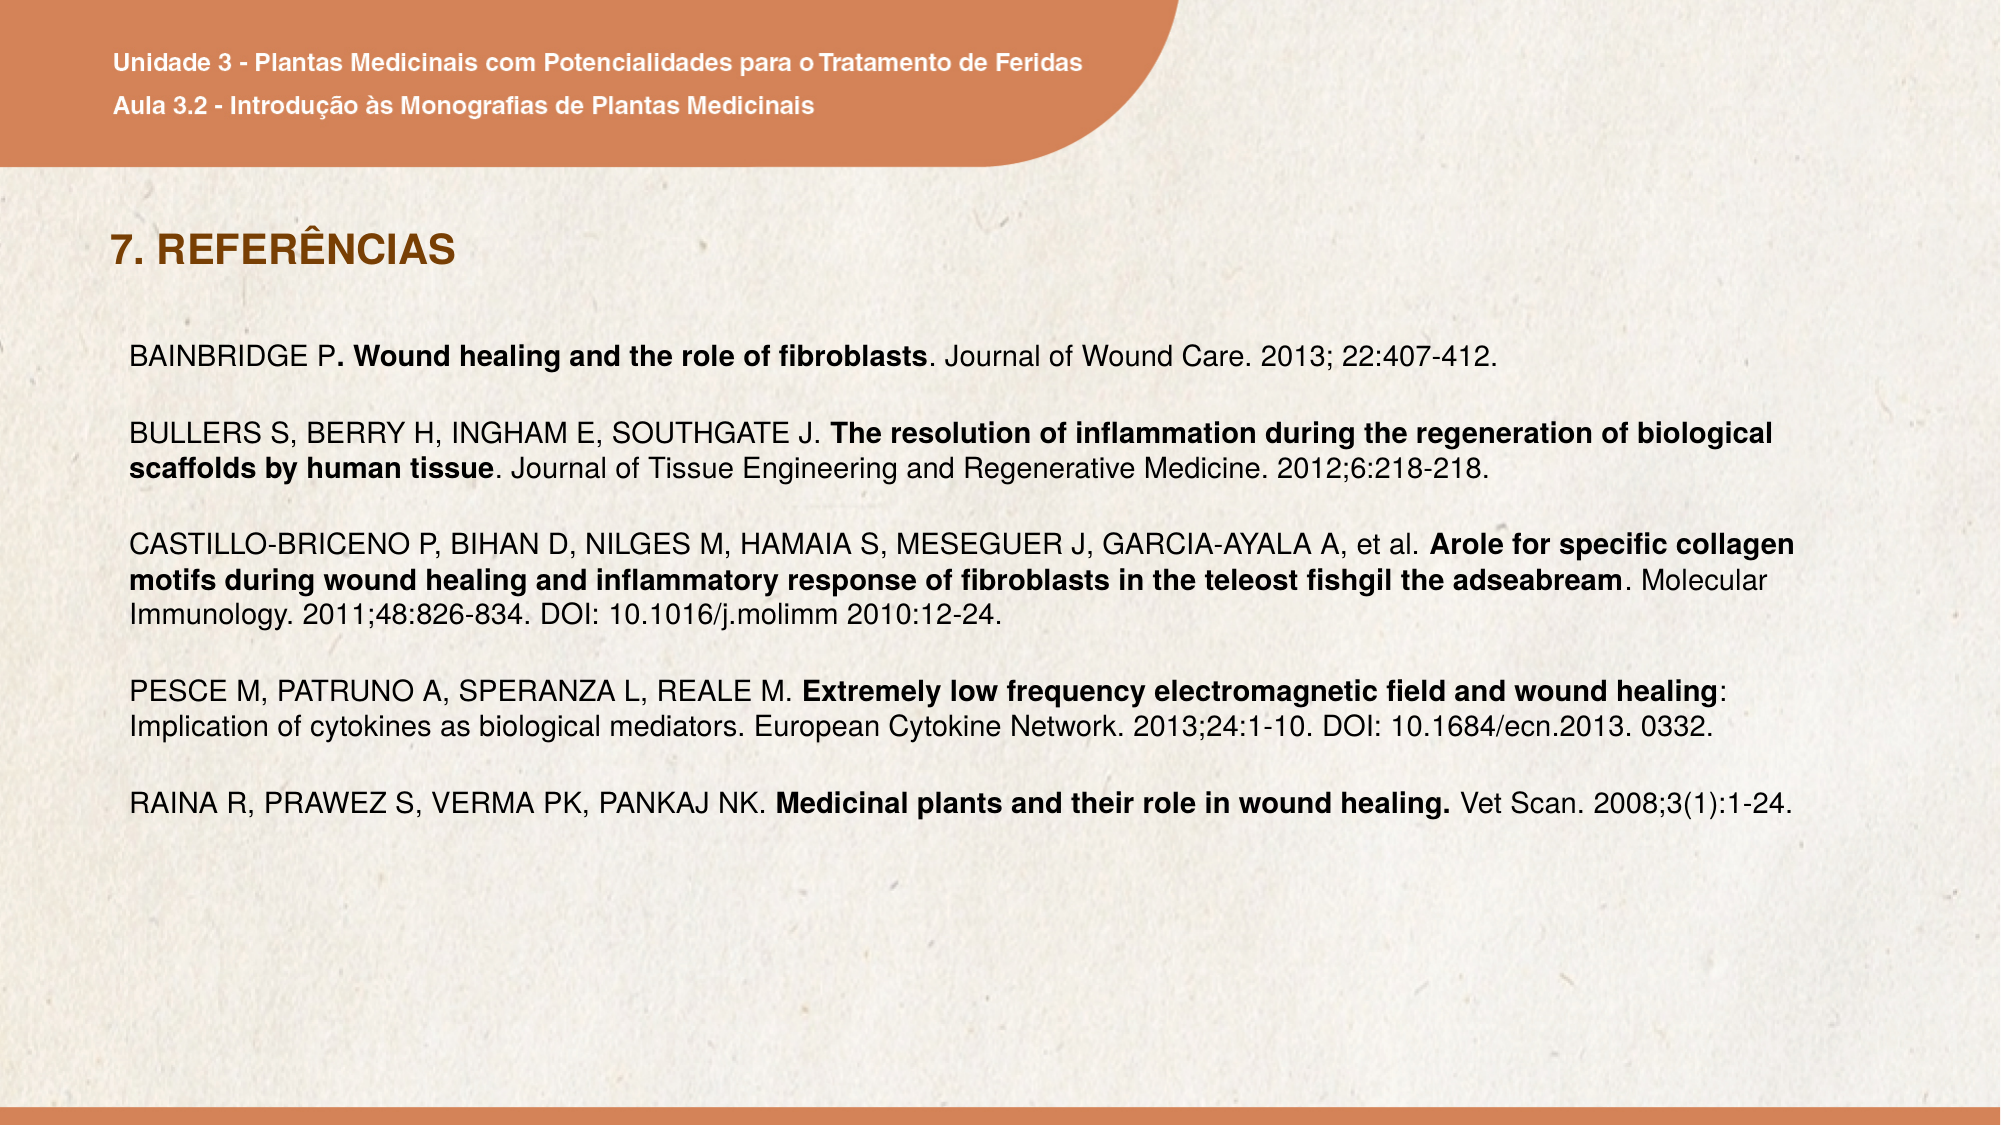

7. REFERÊNCIAS
BAINBRIDGE P. Wound healing and the role of fibroblasts. Journal of Wound Care. 2013; 22:407-412.
BULLERS S, BERRY H, INGHAM E, SOUTHGATE J. The resolution of inflammation during the regeneration of biological scaffolds by human tissue. Journal of Tissue Engineering and Regenerative Medicine. 2012;6:218-218.
CASTILLO-BRICENO P, BIHAN D, NILGES M, HAMAIA S, MESEGUER J, GARCIA-AYALA A, et al. Arole for specific collagen motifs during wound healing and inflammatory response of fibroblasts in the teleost fishgil the adseabream. Molecular Immunology. 2011;48:826-834. DOI: 10.1016/j.molimm 2010:12-24.
PESCE M, PATRUNO A, SPERANZA L, REALE M. Extremely low frequency electromagnetic field and wound healing: Implication of cytokines as biological mediators. European Cytokine Network. 2013;24:1-10. DOI: 10.1684/ecn.2013. 0332.
RAINA R, PRAWEZ S, VERMA PK, PANKAJ NK. Medicinal plants and their role in wound healing. Vet Scan. 2008;3(1):1-24.